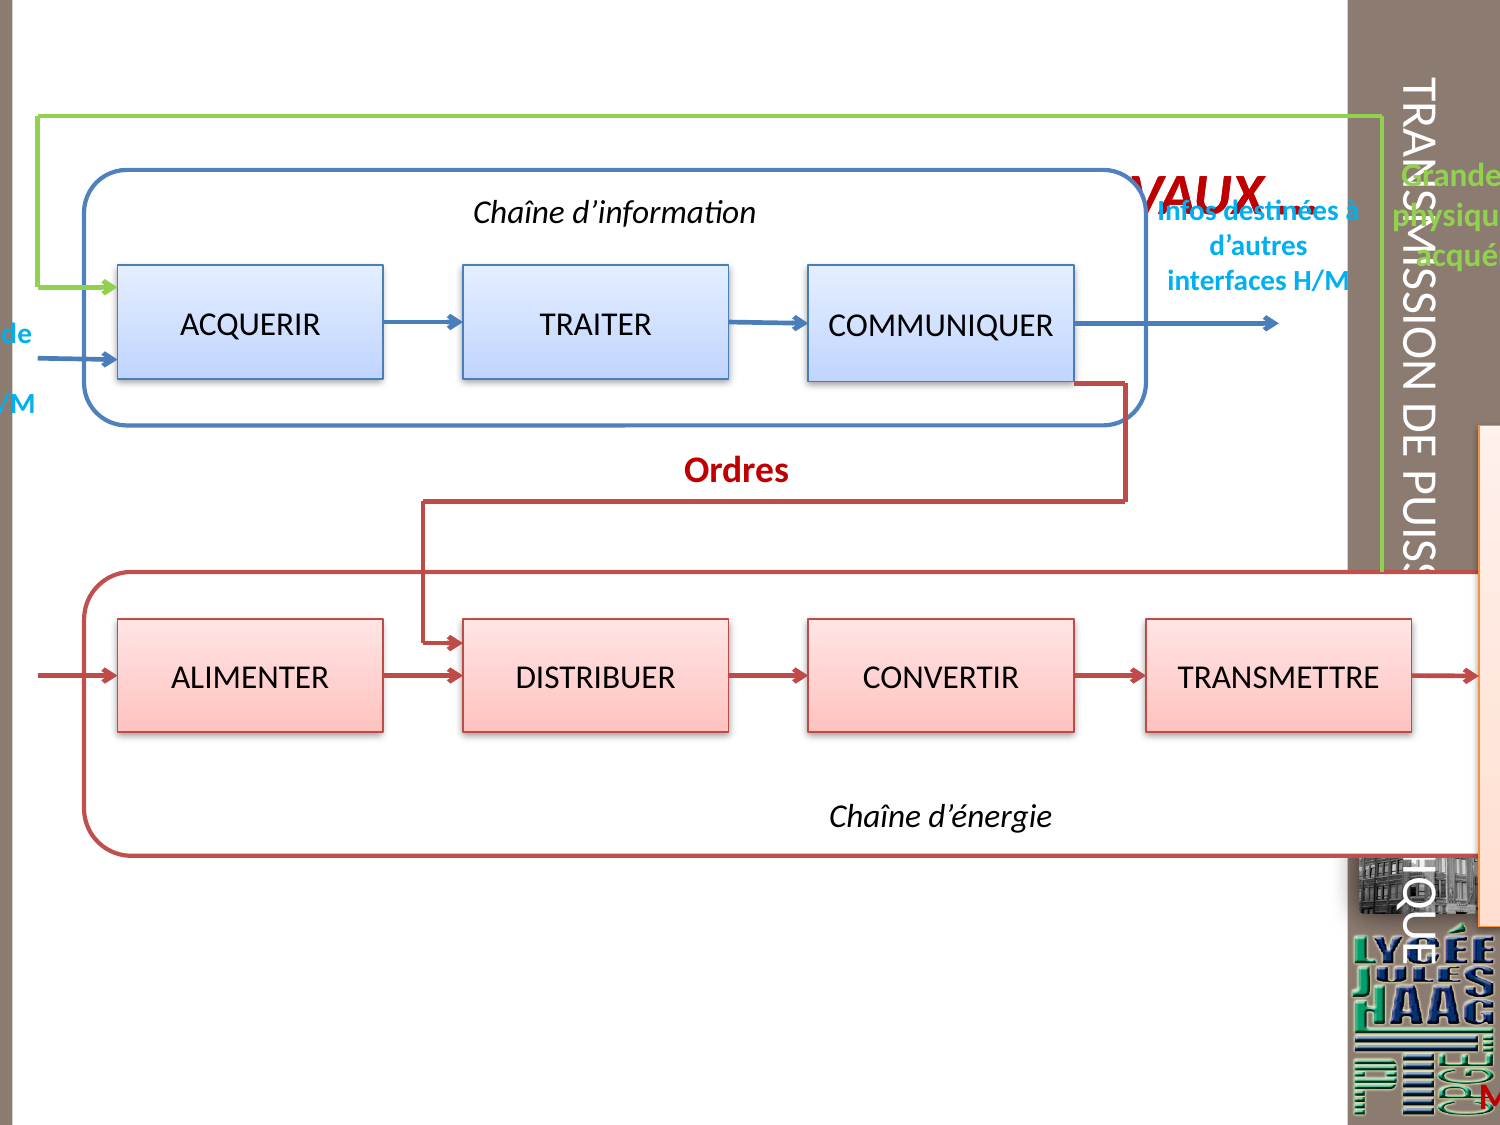

Grandeurs physiques à acquérir
Infos destinées à d’autres interfaces H/M
Chaîne d’information
MOE
ACQUERIR
TRAITER
COMMUNIQUER
Infos issues de d’autres interfaces H/M

ACTION
Ordres
Chaîne d’énergie
ALIMENTER
DISTRIBUER
CONVERTIR
TRANSMETTRE

MOS = MOE + VA